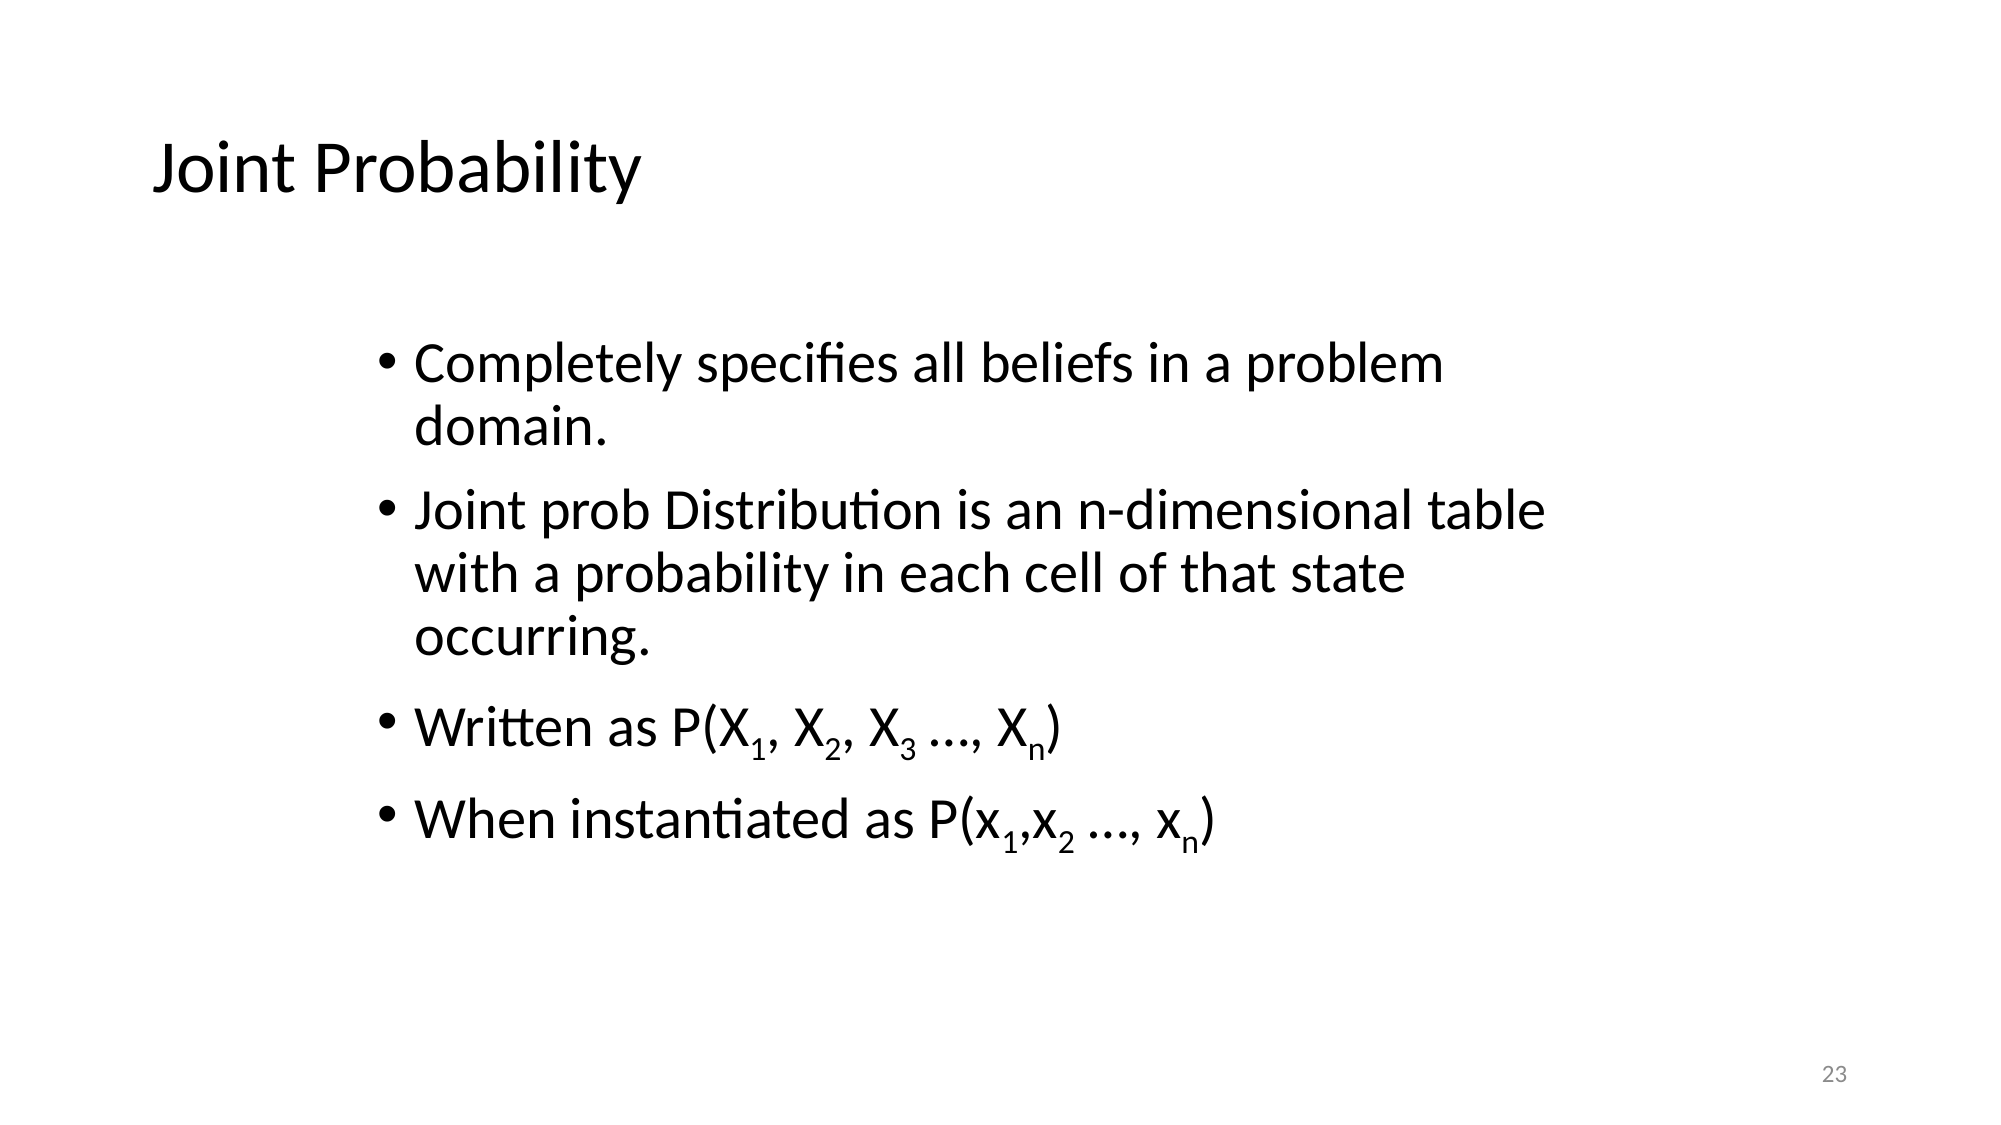

# Joint Probability
Completely specifies all beliefs in a problem domain.
Joint prob Distribution is an n-dimensional table with a probability in each cell of that state occurring.
Written as P(X1, X2, X3 …, Xn)
When instantiated as P(x1,x2 …, xn)
23